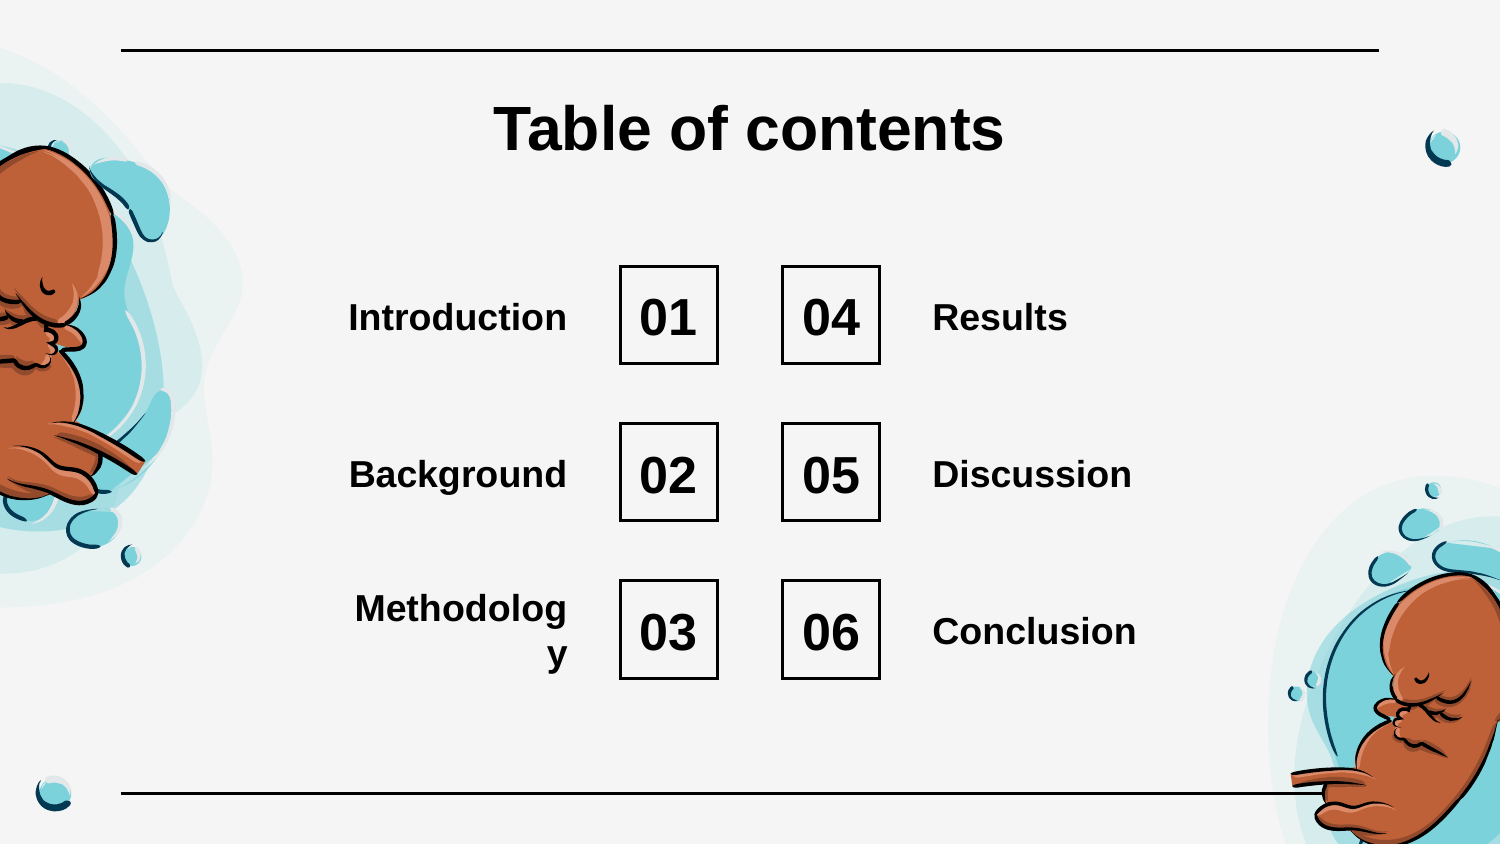

# Table of contents

Introduction
01
04
Results
Background
02
05
Discussion
Methodology
03
06
Conclusion